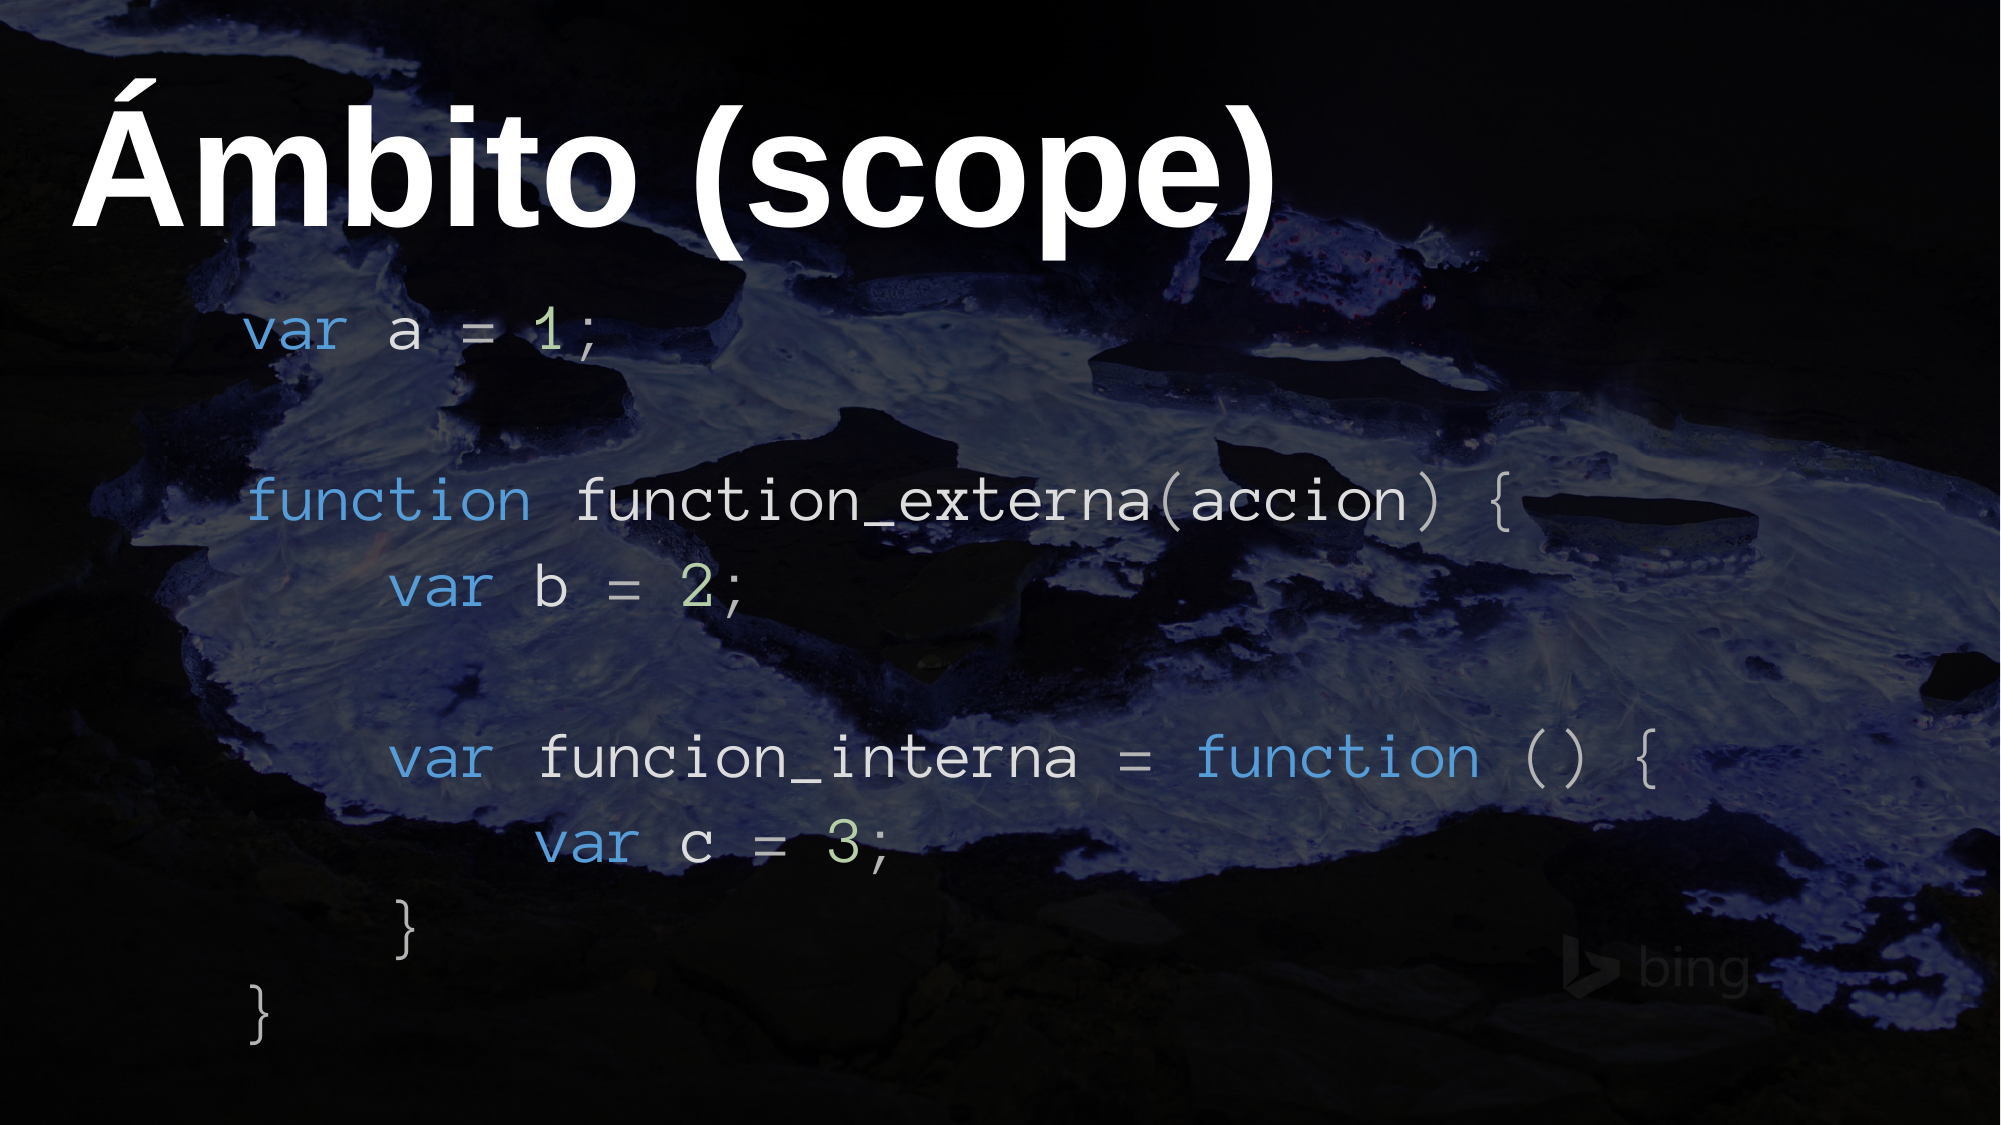

Ámbito (scope)
var a = 1;

function function_externa(accion) {
    var b = 2;

    var funcion_interna = function () {
        var c = 3;
    }
}